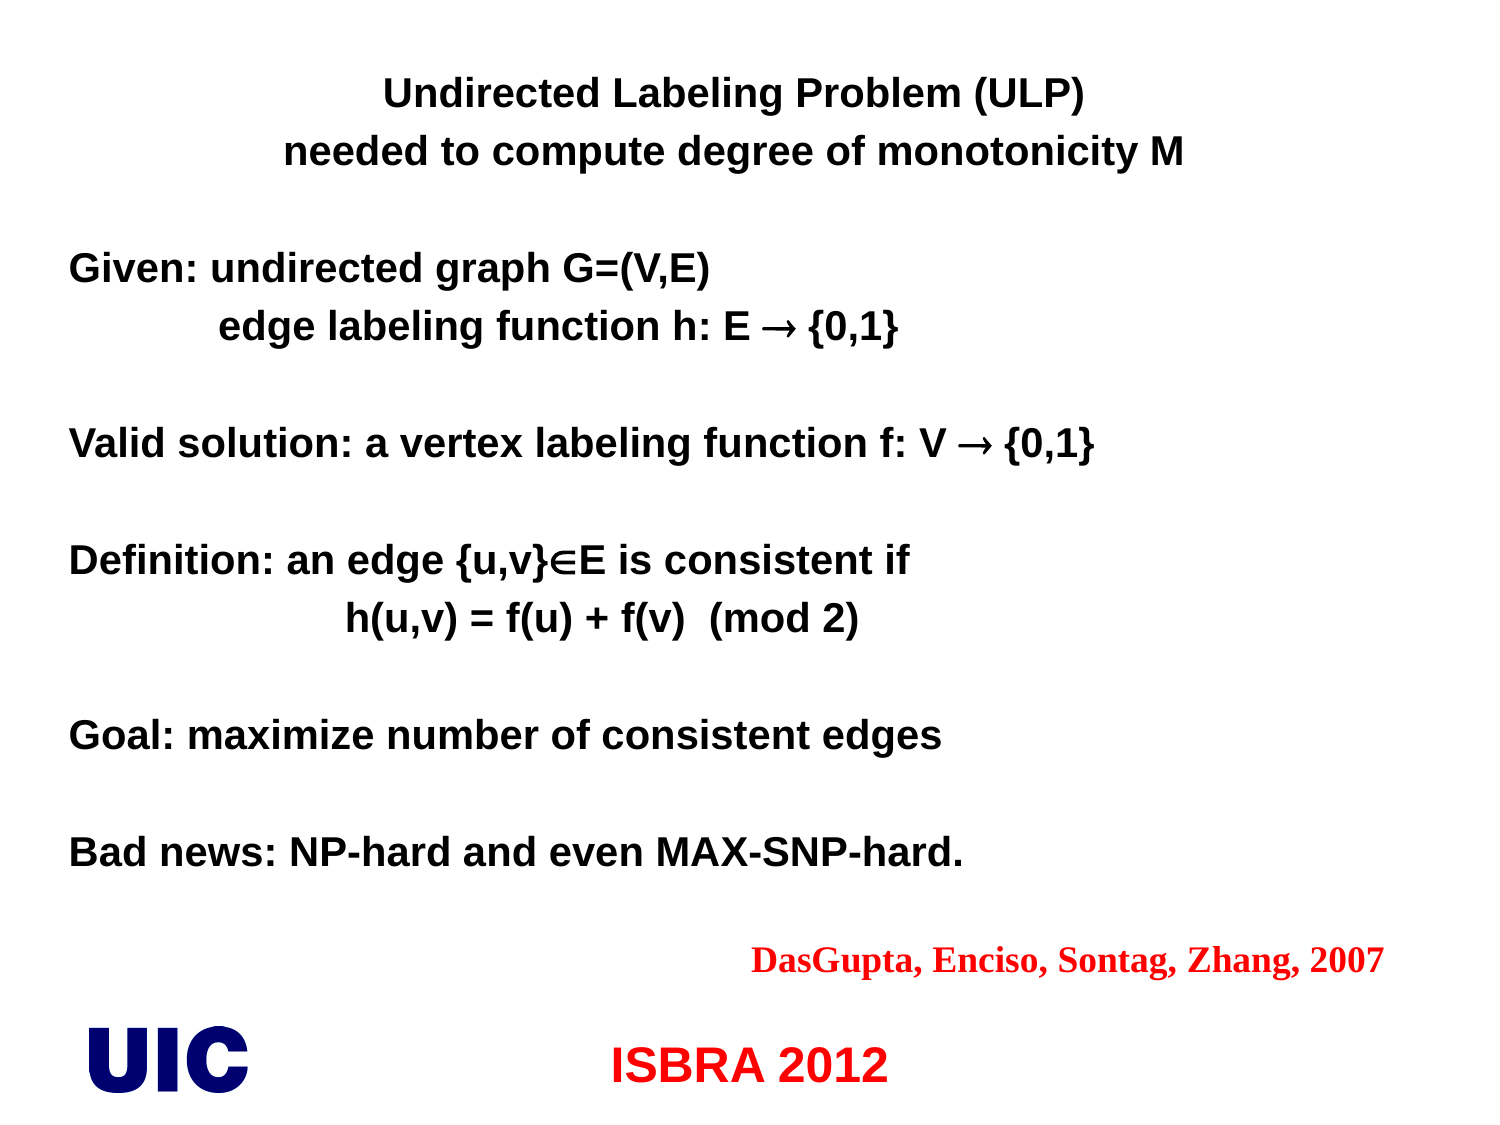

Undirected Labeling Problem (ULP)
needed to compute degree of monotonicity M

Given: undirected graph G=(V,E)
             edge labeling function h: E → {0,1}

Valid solution: a vertex labeling function f: V → {0,1}

Definition: an edge {u,v}∈E is consistent if
                        h(u,v) = f(u) + f(v)  (mod 2)

Goal: maximize number of consistent edges

Bad news: NP-hard and even MAX-SNP-hard.

DasGupta, Enciso, Sontag, Zhang, 2007
ISBRA 2012